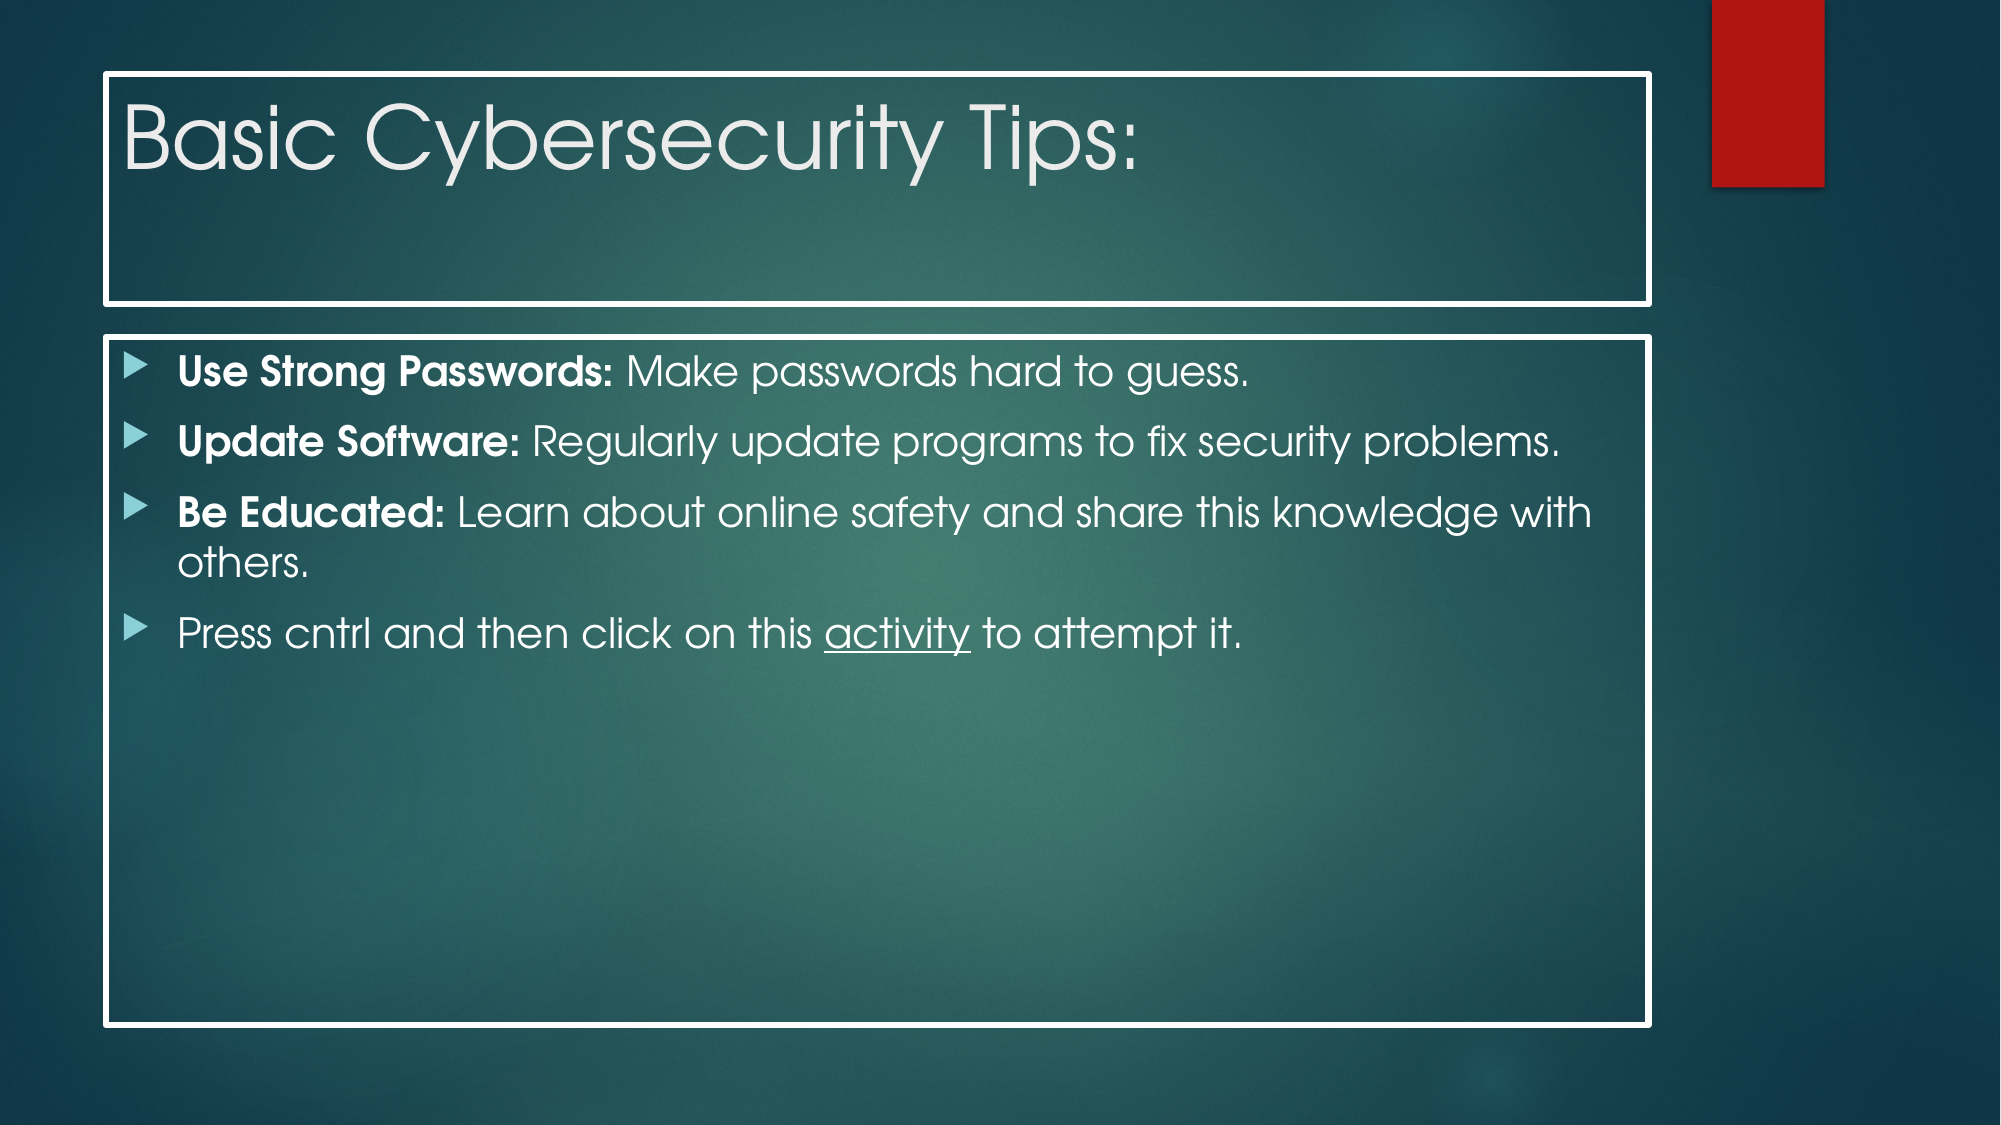

# Basic Cybersecurity Tips:
Use Strong Passwords: Make passwords hard to guess.
Update Software: Regularly update programs to fix security problems.
Be Educated: Learn about online safety and share this knowledge with others.
Press cntrl and then click on this activity to attempt it.